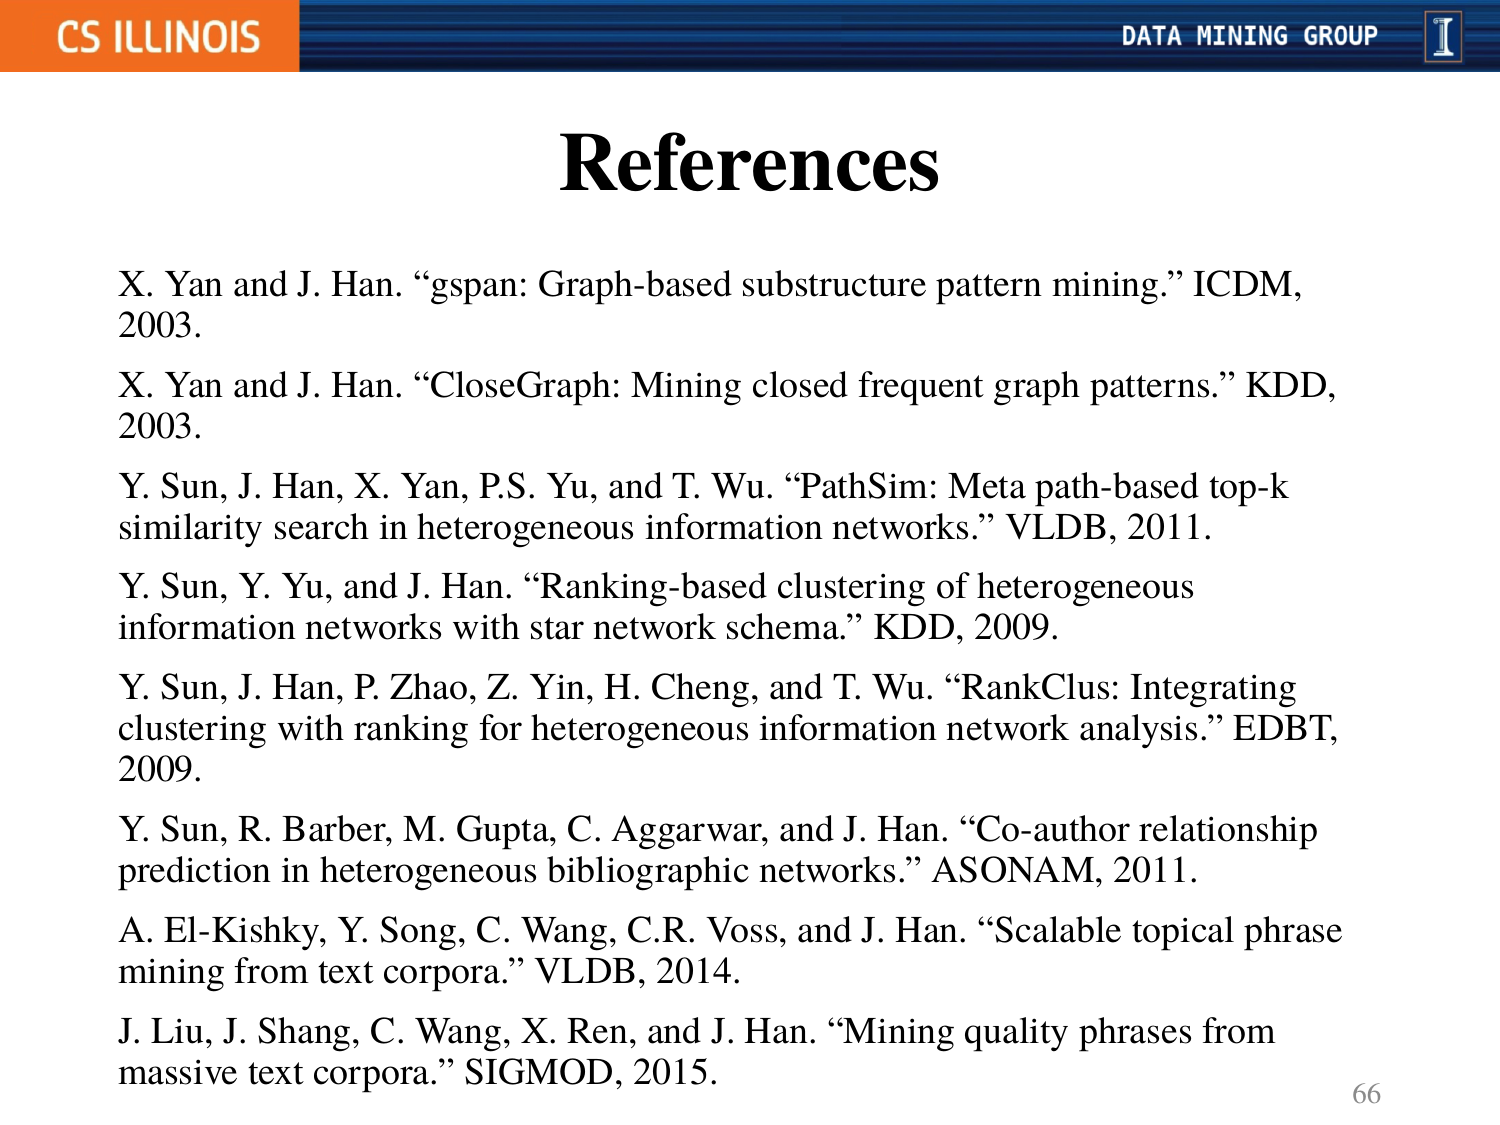

# References
X. Yan and J. Han. “gspan: Graph-based substructure pattern mining.” ICDM, 2003.
X. Yan and J. Han. “CloseGraph: Mining closed frequent graph patterns.” KDD, 2003.
Y. Sun, J. Han, X. Yan, P.S. Yu, and T. Wu. “PathSim: Meta path-based top-k similarity search in heterogeneous information networks.” VLDB, 2011.
Y. Sun, Y. Yu, and J. Han. “Ranking-based clustering of heterogeneous information networks with star network schema.” KDD, 2009.
Y. Sun, J. Han, P. Zhao, Z. Yin, H. Cheng, and T. Wu. “RankClus: Integrating clustering with ranking for heterogeneous information network analysis.” EDBT, 2009.
Y. Sun, R. Barber, M. Gupta, C. Aggarwar, and J. Han. “Co-author relationship prediction in heterogeneous bibliographic networks.” ASONAM, 2011.
A. El-Kishky, Y. Song, C. Wang, C.R. Voss, and J. Han. “Scalable topical phrase mining from text corpora.” VLDB, 2014.
J. Liu, J. Shang, C. Wang, X. Ren, and J. Han. “Mining quality phrases from massive text corpora.” SIGMOD, 2015.
66